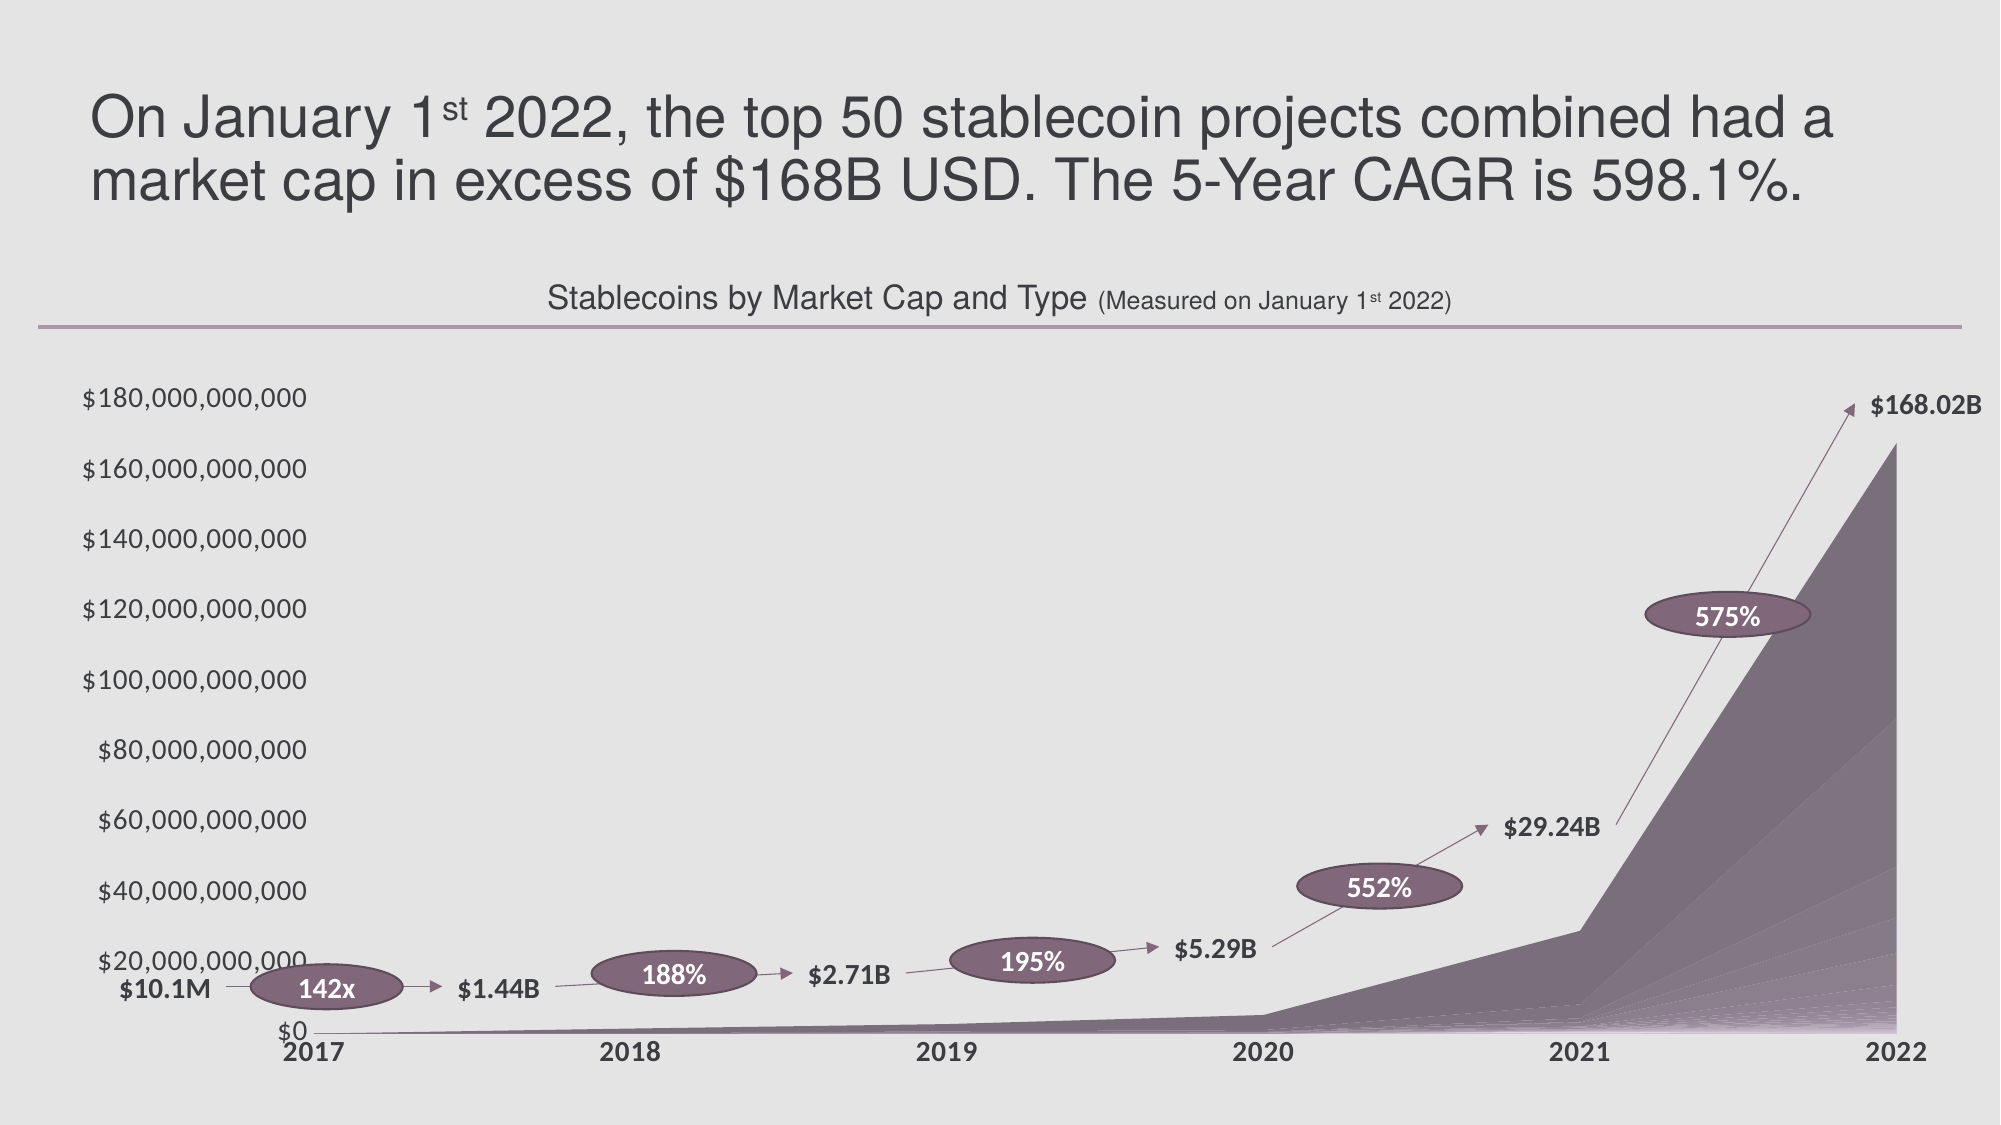

# On January 1st 2022, the top 50 stablecoin projects combined had a market cap in excess of $168B USD. The 5-Year CAGR is 598.1%.
Stablecoins by Market Cap and Type (Measured on January 1st 2022)

### Chart

| Category | Flex USD | Sperax USD | Straitsx-indonesia-rupiah | Statik | Arth | Dynamic Set Dollar" | Bondappetite USD |  Basis Cash | Defidollar |  Empty Set Dollar | Par-stablecoin | Float Protocol Float | Equilibrium-eosdt |  Bitcny | sAUD | USDP | Reserve Dollar | Terra KRW | Bean | USDK |  Tether EUR | Celo EURO | VAI | Bilira | Mimatic | MUSD | Celo Dollar | sEUR | Status EUR | NUSD | USDX | agEUR | Gemini Dollar |  XSGD | Origin Dollar |  Alchemix USD | Tether Gold | HUSD |  Neutrino | FEI USD | Liquidty USD | Paxos Standard | True USD | FRAX | Magic Internet Money | DAI | Terra USD | Binance USD | USD Coin | Tether USD |
|---|---|---|---|---|---|---|---|---|---|---|---|---|---|---|---|---|---|---|---|---|---|---|---|---|---|---|---|---|---|---|---|---|---|---|---|---|---|---|---|---|---|---|---|---|---|---|---|---|---|---|
| 2017 | 0.0 | 0.0 | 0.0 | 0.0 | 0.0 | 0.0 | 0.0 | 0.0 | 0.0 | 0.0 | 0.0 | 0.0 | 0.0 | 182763.0 | 0.0 | 0.0 | 0.0 | 0.0 | 0.0 | 0.0 | 0.0 | 0.0 | 0.0 | 0.0 | 0.0 | 0.0 | 0.0 | 0.0 | 0.0 | 0.0 | 0.0 | 0.0 | 0.0 | 0.0 | 0.0 | 0.0 | 0.0 | 0.0 | 0.0 | 0.0 | 0.0 | 0.0 | 0.0 | 0.0 | 0.0 | 0.0 | 0.0 | 0.0 | 0.0 | 9951590.0 |
| 2018 | 0.0 | 0.0 | 0.0 | 0.0 | 0.0 | 0.0 | 0.0 | 0.0 | 0.0 | 0.0 | 0.0 | 0.0 | 0.0 | 63171248.64 | 0.0 | 0.0 | 0.0 | 0.0 | 0.0 | 0.0 | 0.0 | 0.0 | 0.0 | 0.0 | 0.0 | 0.0 | 0.0 | 0.0 | 0.0 | 0.0 | 0.0 | 0.0 | 0.0 | 0.0 | 0.0 | 0.0 | 0.0 | 0.0 | 0.0 | 0.0 | 0.0 | 0.0 | 0.0 | 0.0 | 0.0 | 0.0 | 0.0 | 0.0 | 0.0 | 1380279517.44767 |
| 2019 | 0.0 | 0.0 | 0.0 | 0.0 | 0.0 | 0.0 | 0.0 | 0.0 | 0.0 | 0.0 | 0.0 | 0.0 | 0.0 | 20248839.5771331 | 0.0 | 0.0 | 0.0 | 0.0 | 0.0 | 0.0 | 0.0 | 0.0 | 0.0 | 0.0 | 0.0 | 0.0 | 0.0 | 0.0 | 13377177.7127413 | 1125450.79509654 | 0.0 | 0.0 | 15555651.637683 | 0.0 | 0.0 | 0.0 | 0.0 | 0.0 | 0.0 | 0.0 | 0.0 | 141866219.859727 | 204642819.231413 | 0.0 | 0.0 | 0.0 | 0.0 | 0.0 | 250584341.007386 | 2064549306.77854 |
| 2020 | 0.0 | 0.0 | 0.0 | 0.0 | 0.0 | 0.0 | 0.0 | 0.0 | 0.0 | 0.0 | 0.0 | 0.0 | 5355694.04221541 | 5943961.55601182 | 0.0 | 0.0 | 0.0 | 0.0 | 0.0 | 24993466.5087072 | 0.0 | 0.0 | 0.0 | 0.0 | 0.0 | 0.0 | 0.0 | 0.0 | 13650959.3047543 | 11195462.3427429 | 0.0 | 0.0 | 3828831.82112301 | 0.0 | 0.0 | 0.0 | 0.0 | 0.0 | 0.0 | 0.0 | 0.0 | 224290632.871709 | 154493229.384485 | 0.0 | 0.0 | 41778474.8103255 | 0.0 | 0.0 | 522027683.379936 | 4285941694.73899 |
| 2021 | 0.0 | 0.0 | 0.0 | 0.0 | 0.0 | 120874732.615385 | 0.0 | 79546681.1641193 | 11651952.6453628 | 412985946.01243 | 0.0 | 0.0 | 5388225.47525355 | 6389149.71787308 | 0.0 | 149649.719305425 | 1420374.65721028 | 64733568.8193073 | 0.0 | 32474164.4650141 | 0.0 | 0.0 | 0.0 | 2660644.12022232 | 0.0 | 26484003.5729344 | 18603747.6409302 | 0.0 | 38627507.9817662 | 131366930.706431 | 26884337.8764162 | 0.0 | 15807148.7396905 | 0.0 | 2927610.96817063 | 0.0 | 91178878.6673653 | 142782241.289925 | 131809076.06917 | 0.0 | 0.0 | 335837279.621734 | 281530655.530365 | 57389050.4678435 | 0.0 | 1168798536.54063 | 180996653.064313 | 986373629.613117 | 3925840105.20827 | 20934027063.0407 |
| 2022 | 0.0 | 0.0 | 0.0 | 0.0 | 964084.16754132 | 1043919.47887914 | 1109818.66607588 | 1413401.17165629 | 1483165.25637642 | 2319827.01448058 | 2531294.68080166 | 4265463.84623541 | 4852950.18429425 | 6576386.51452735 | 17745747.0858627 | 28104995.3946186 | 28481501.7733422 | 33374180.0390857 | 41019631.2816075 | 42534869.8806144 | 45601668.1468598 | 47220793.1988924 | 56171568.1829924 | 79561966.6204729 | 80231999.9786113 | 86082286.9534953 | 98985647.3822012 | 107102279.466096 | 114321407.588394 | 130588762.192237 | 145362197.098424 | 179522717.82904 | 181034650.301258 | 201498831.735033 | 296106015.22439 | 296240293.591141 | 303265950.022323 | 324431572.181925 | 535244557.434138 | 780962000.752249 | 867581558.875314 | 1035595791.25113 | 1292641541.66751 | 1812050599.74165 | 4566318486.87339 | 8945308696.33434 | 10135310921.6569 | 14450959879.6588 | 42213673134.9147 | 78396945715.207 |
$168.02B
575%
$29.24B
552%
$5.29B
195%
$2.71B
188%
$10.1M
$1.44B
142x